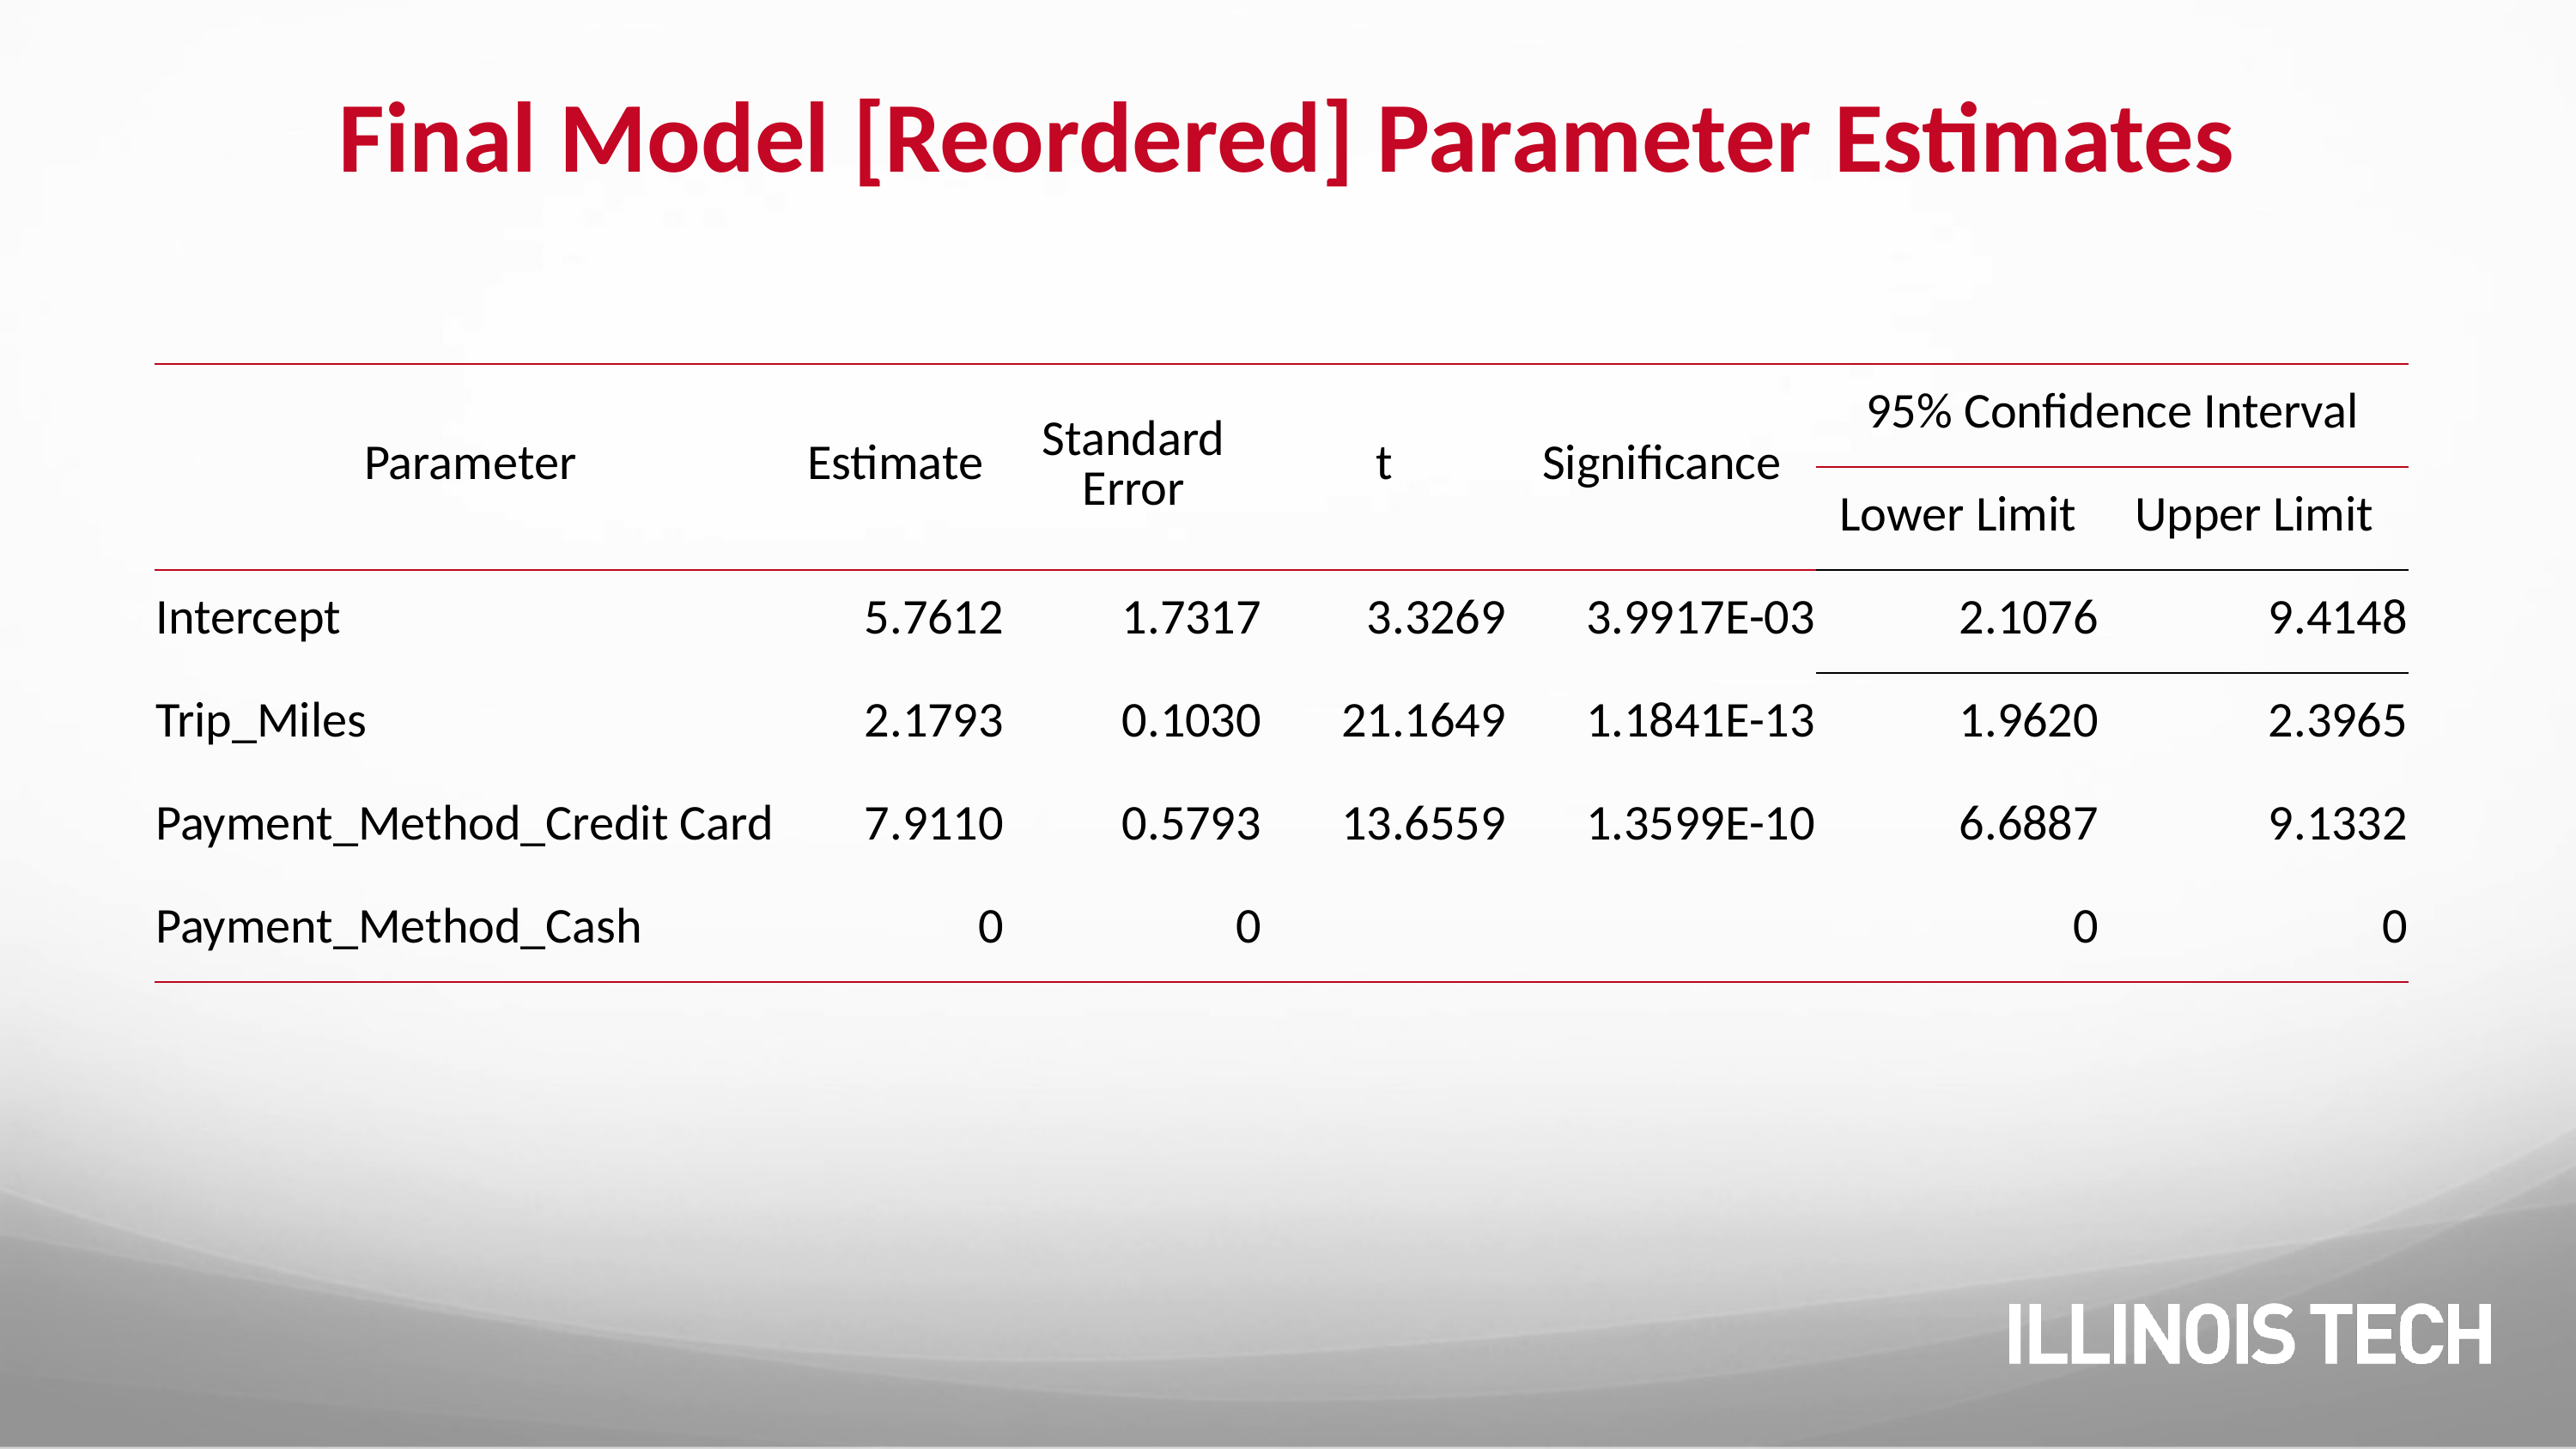

# Final Model [Reordered] Parameter Estimates
| Parameter | Estimate | Standard Error | t | Significance | 95% Confidence Interval | Upper 95 CI |
| --- | --- | --- | --- | --- | --- | --- |
|  |  |  |  |  | Lower Limit | Upper Limit |
| Intercept | 5.7612 | 1.7317 | 3.3269 | 3.9917E-03 | 2.1076 | 9.4148 |
| Trip\_Miles | 2.1793 | 0.1030 | 21.1649 | 1.1841E-13 | 1.9620 | 2.3965 |
| Payment\_Method\_Credit Card | 7.9110 | 0.5793 | 13.6559 | 1.3599E-10 | 6.6887 | 9.1332 |
| Payment\_Method\_Cash | 0 | 0 |  |  | 0 | 0 |